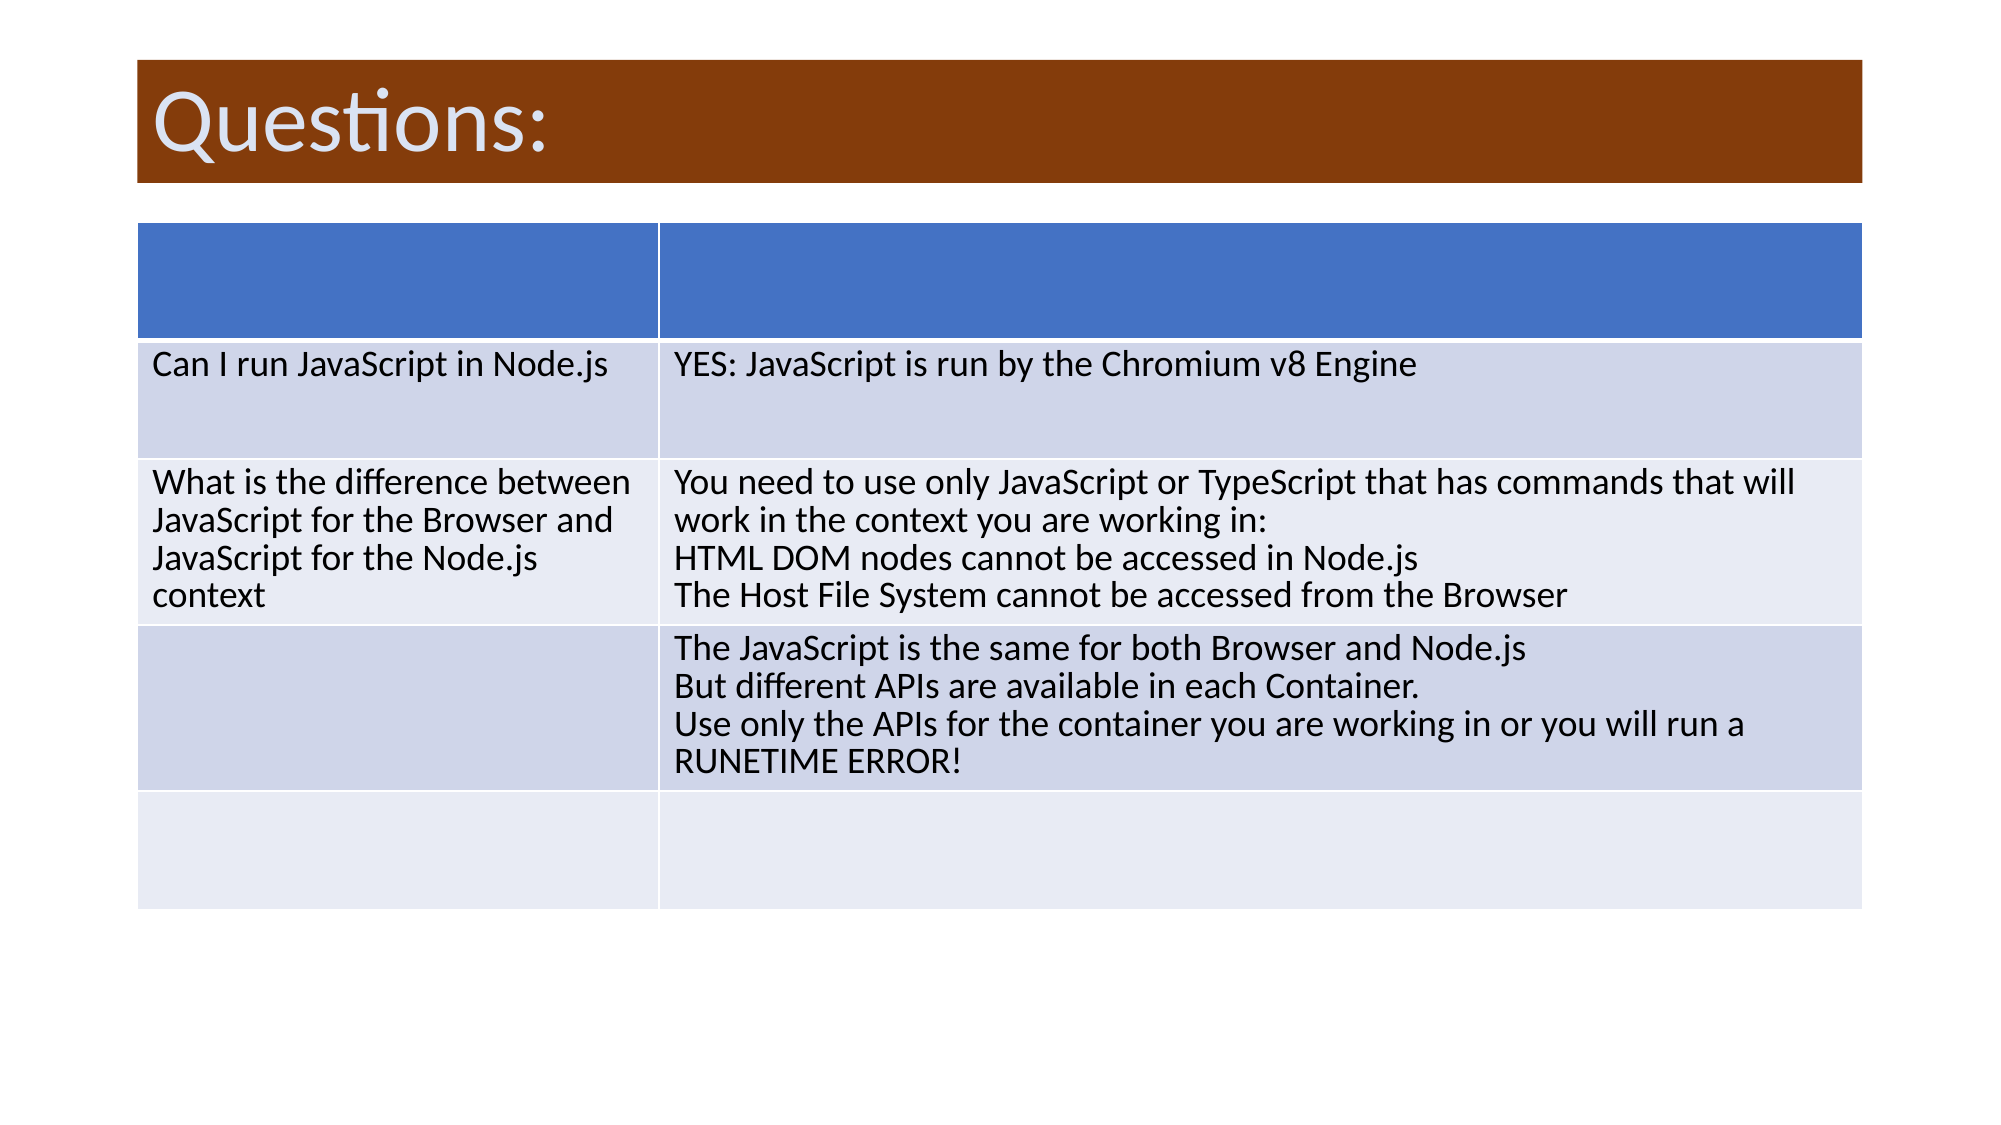

# Questions:
|  |  |
| --- | --- |
| Can I run JavaScript in Node.js | YES: JavaScript is run by the Chromium v8 Engine |
| What is the difference between JavaScript for the Browser and JavaScript for the Node.js context | You need to use only JavaScript or TypeScript that has commands that will work in the context you are working in: HTML DOM nodes cannot be accessed in Node.js The Host File System cannot be accessed from the Browser |
|  | The JavaScript is the same for both Browser and Node.js But different APIs are available in each Container. Use only the APIs for the container you are working in or you will run a RUNETIME ERROR! |
|  |  |